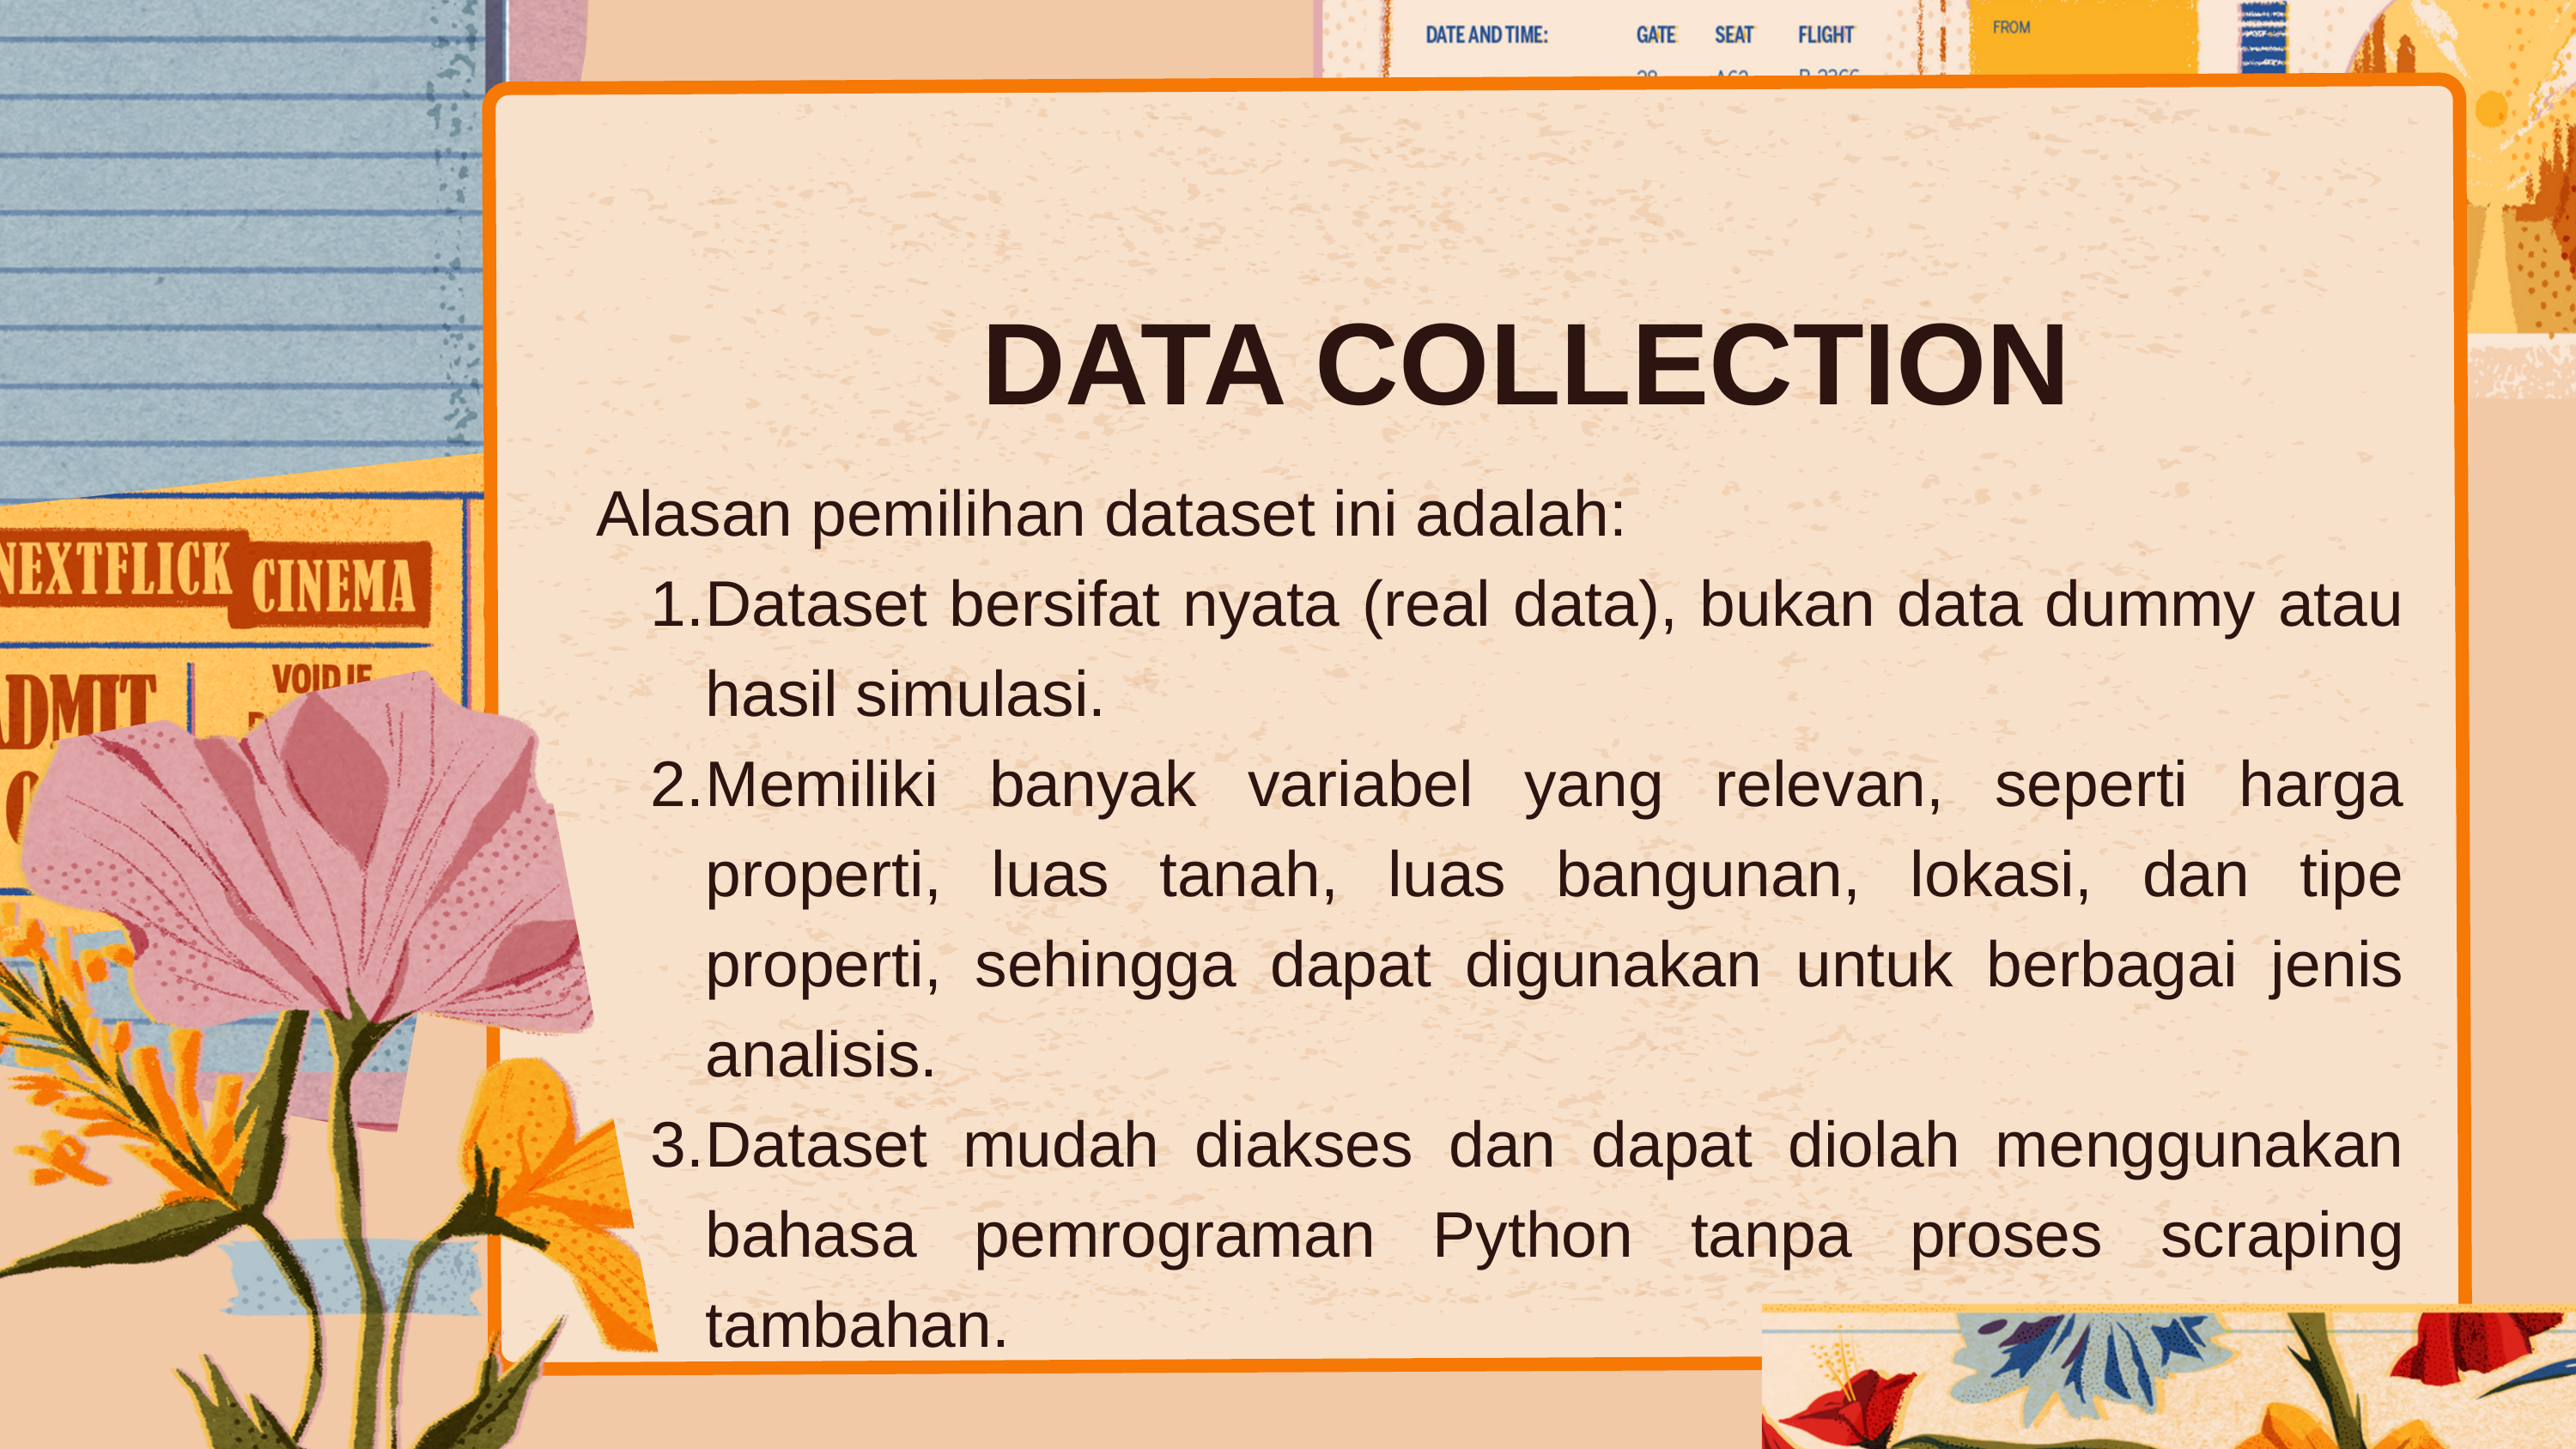

DATA COLLECTION
Alasan pemilihan dataset ini adalah:
Dataset bersifat nyata (real data), bukan data dummy atau hasil simulasi.
Memiliki banyak variabel yang relevan, seperti harga properti, luas tanah, luas bangunan, lokasi, dan tipe properti, sehingga dapat digunakan untuk berbagai jenis analisis.
Dataset mudah diakses dan dapat diolah menggunakan bahasa pemrograman Python tanpa proses scraping tambahan.